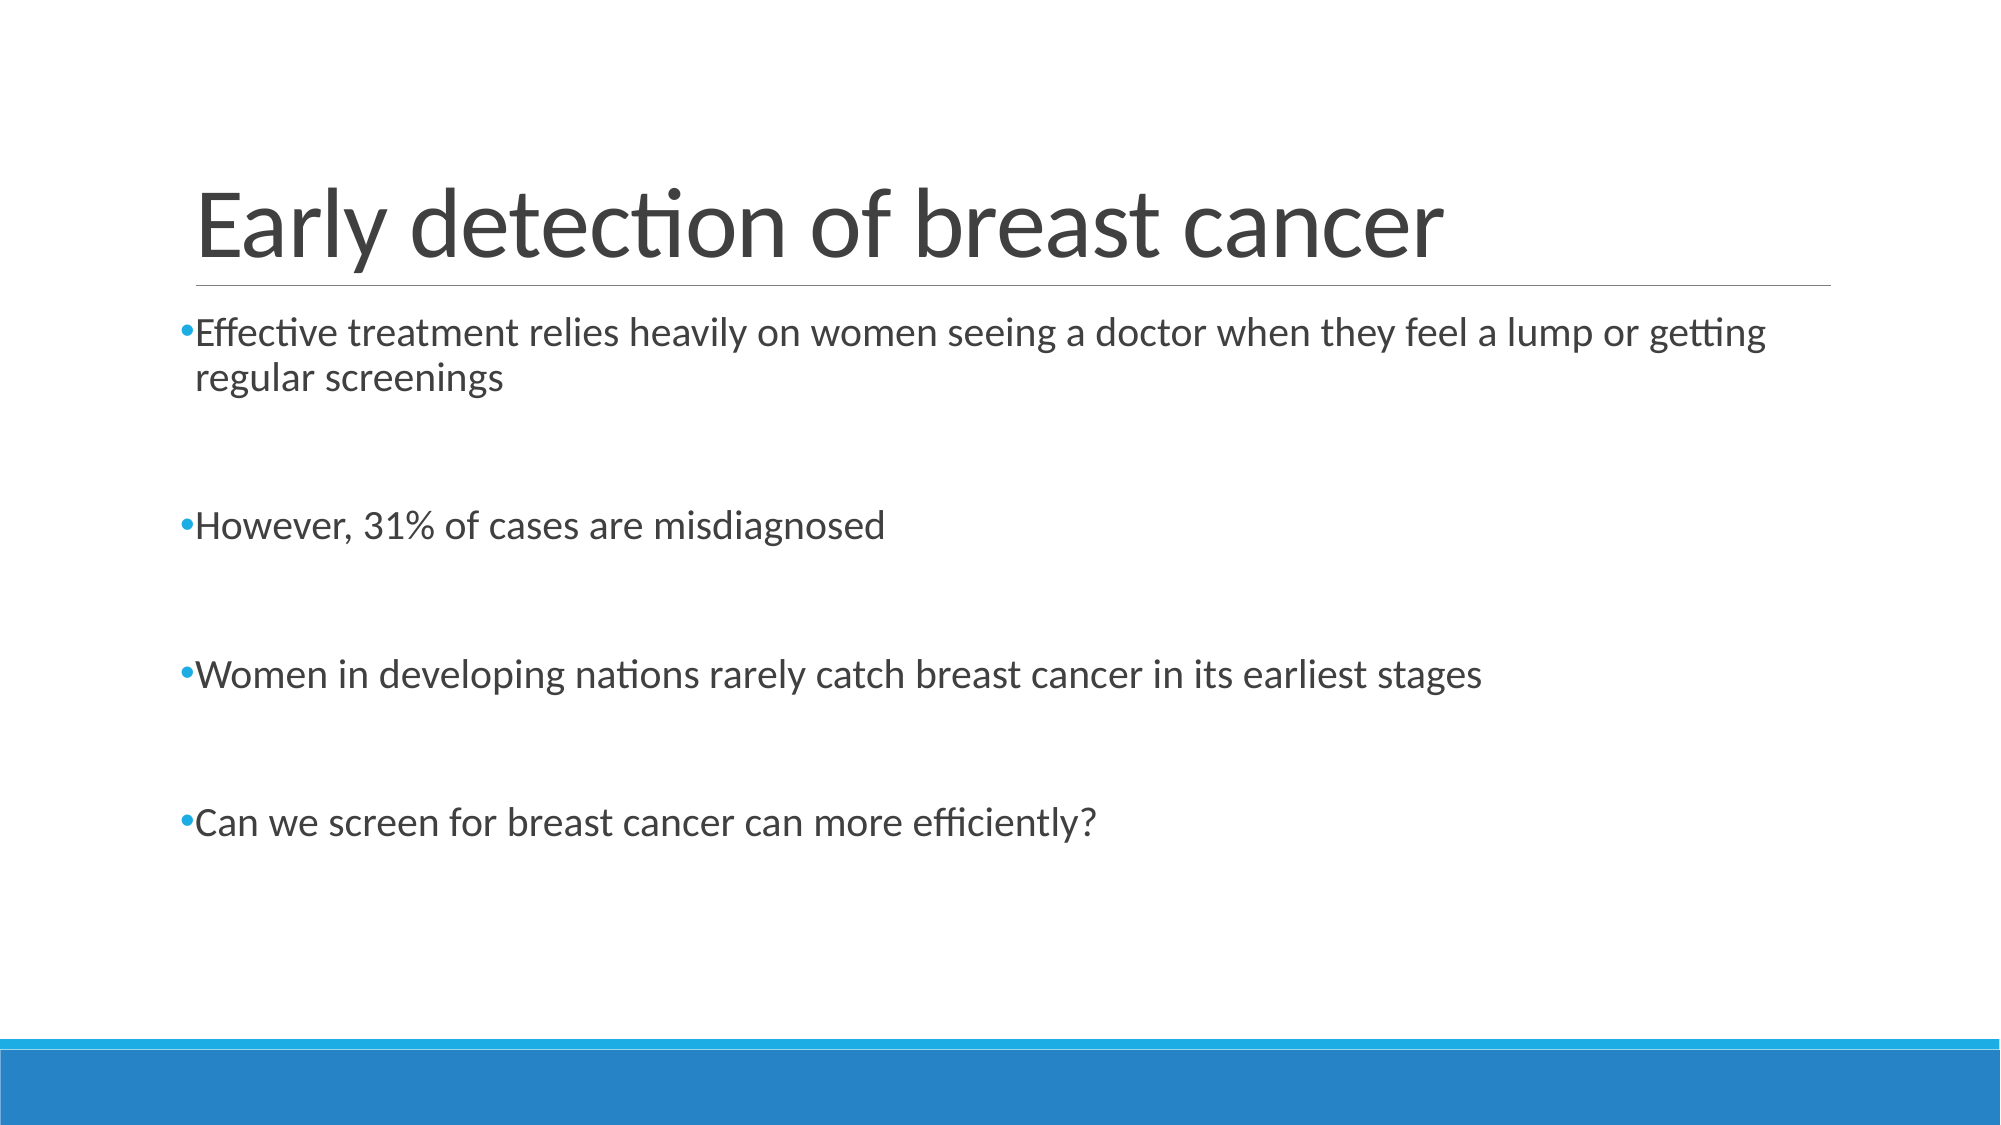

# Early detection of breast cancer
Effective treatment relies heavily on women seeing a doctor when they feel a lump or getting regular screenings

However, 31% of cases are misdiagnosed

Women in developing nations rarely catch breast cancer in its earliest stages

Can we screen for breast cancer can more efficiently?